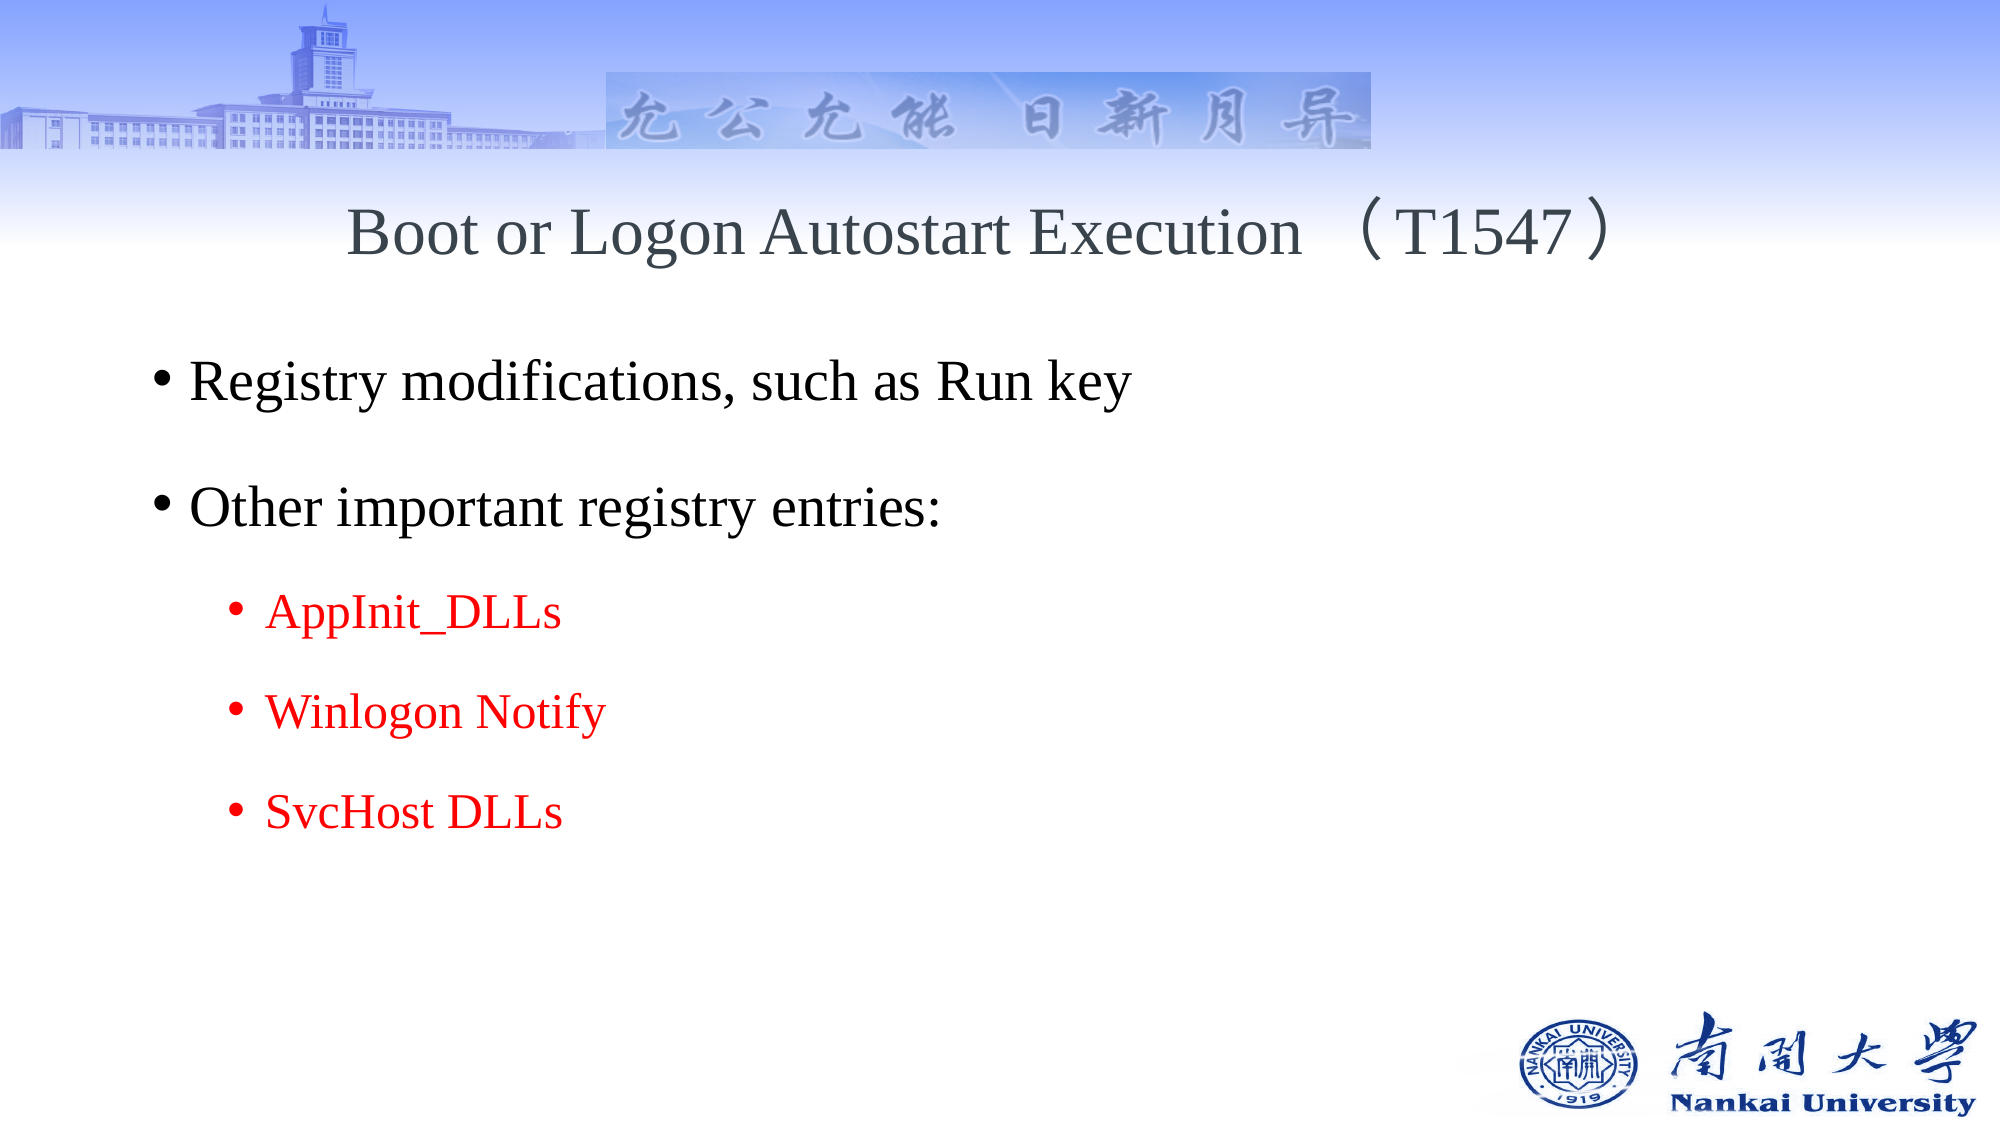

# Boot or Logon Autostart Execution（T1547）
Registry modifications, such as Run key
Other important registry entries:
AppInit_DLLs
Winlogon Notify
SvcHost DLLs